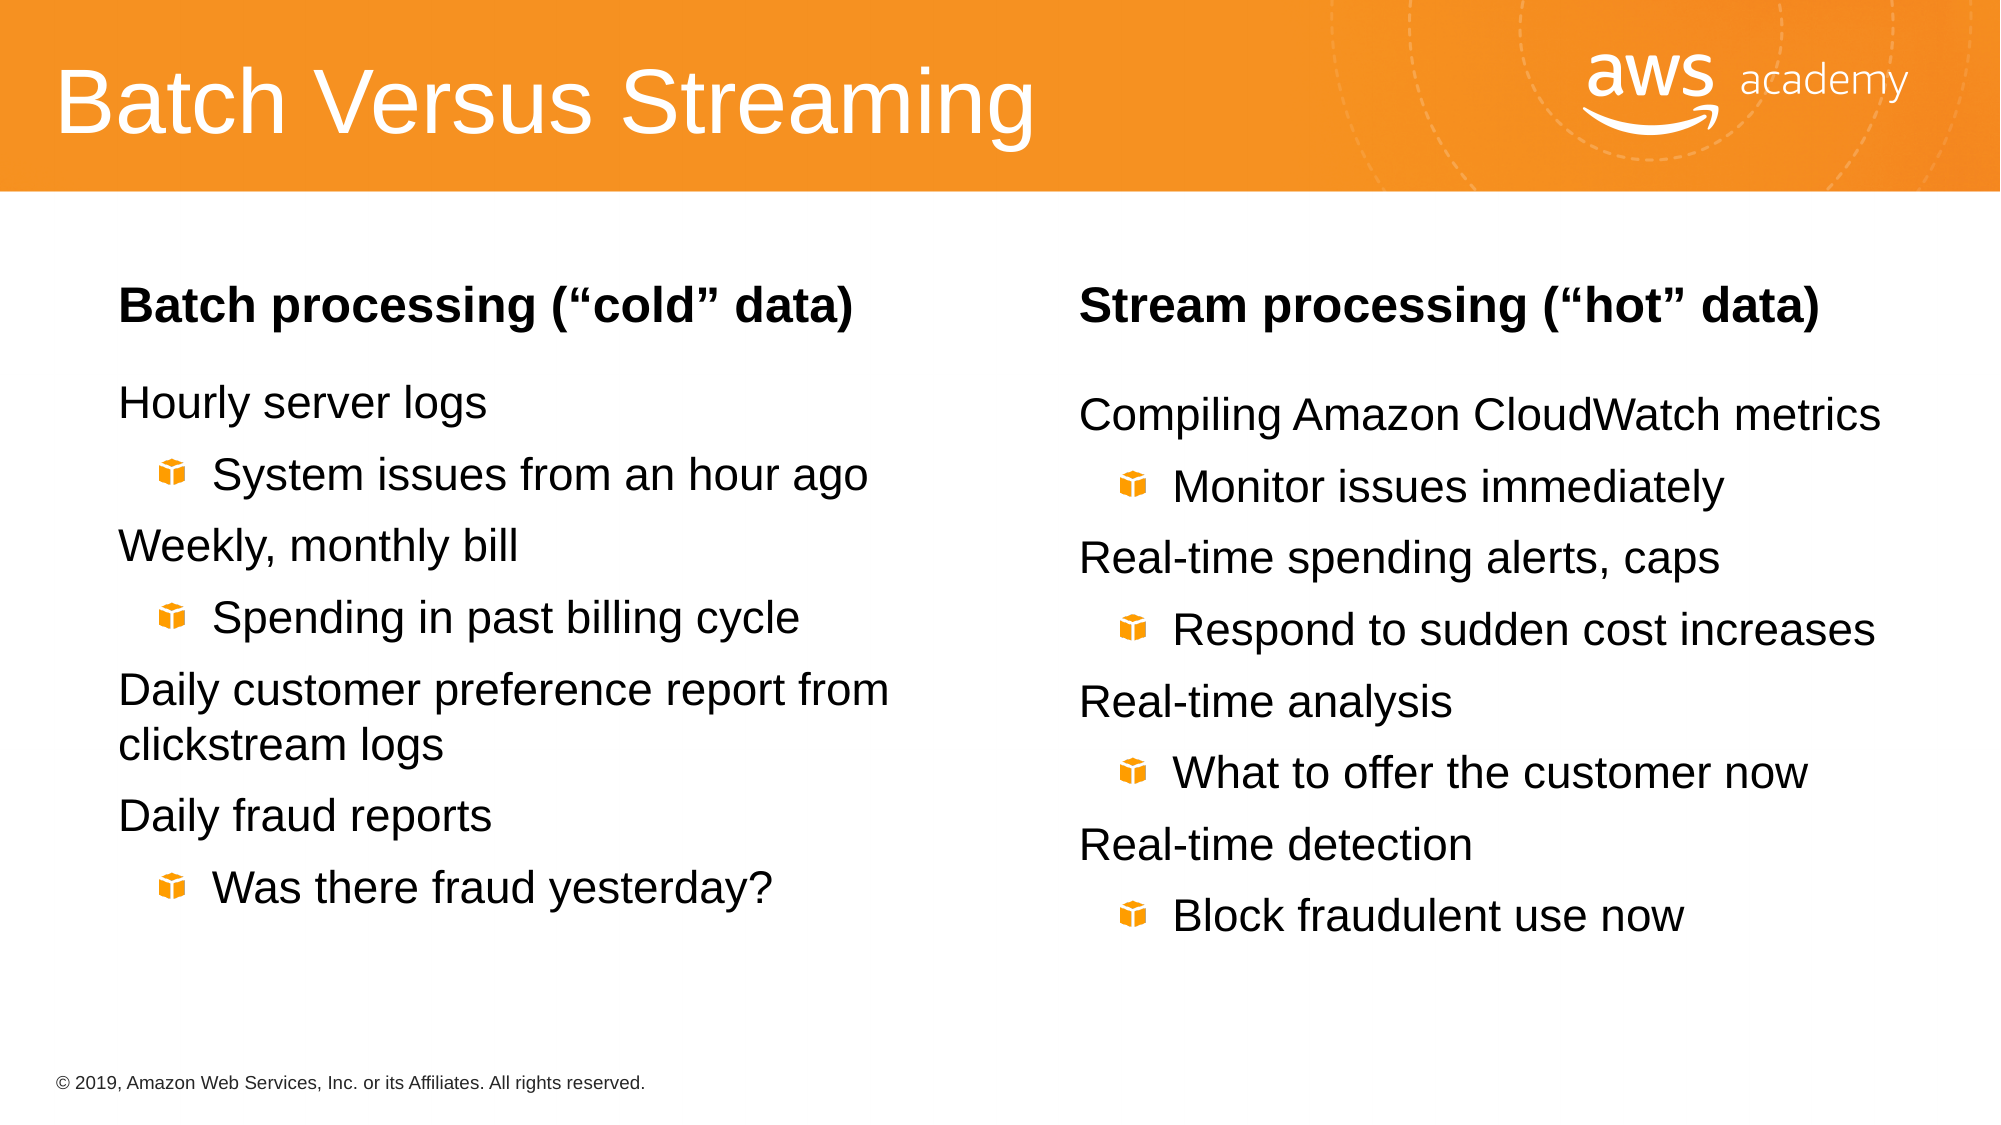

# Batch Versus Streaming
Batch processing (“cold” data)
Stream processing (“hot” data)
Hourly server logs
System issues from an hour ago
Weekly, monthly bill
Spending in past billing cycle
Daily customer preference report from clickstream logs
Daily fraud reports
Was there fraud yesterday?
Compiling Amazon CloudWatch metrics
Monitor issues immediately
Real-time spending alerts, caps
Respond to sudden cost increases
Real-time analysis
What to offer the customer now
Real-time detection
Block fraudulent use now